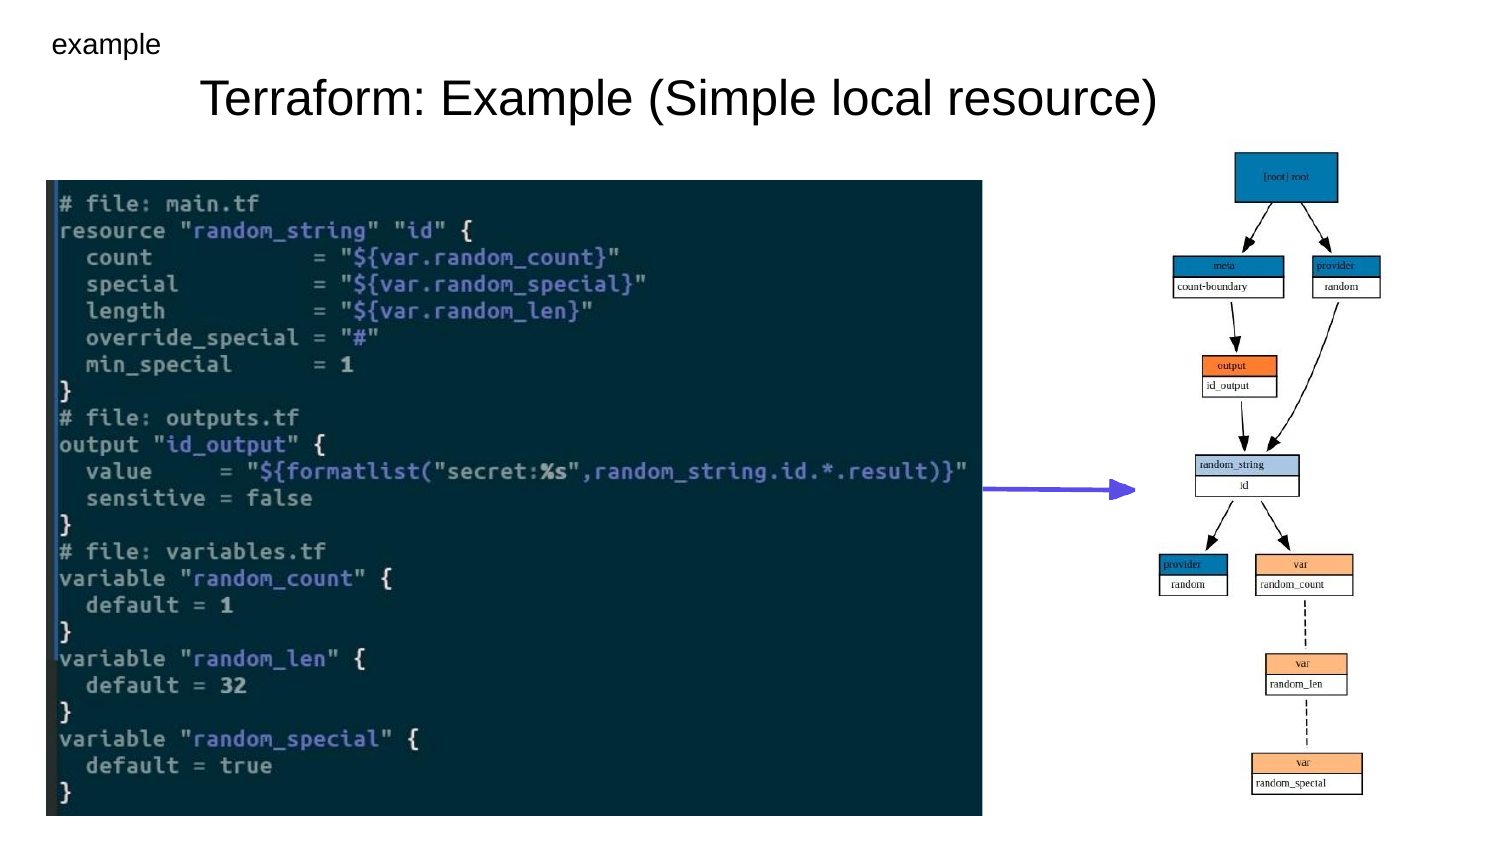

example
# Terraform: Example (Simple local resource)